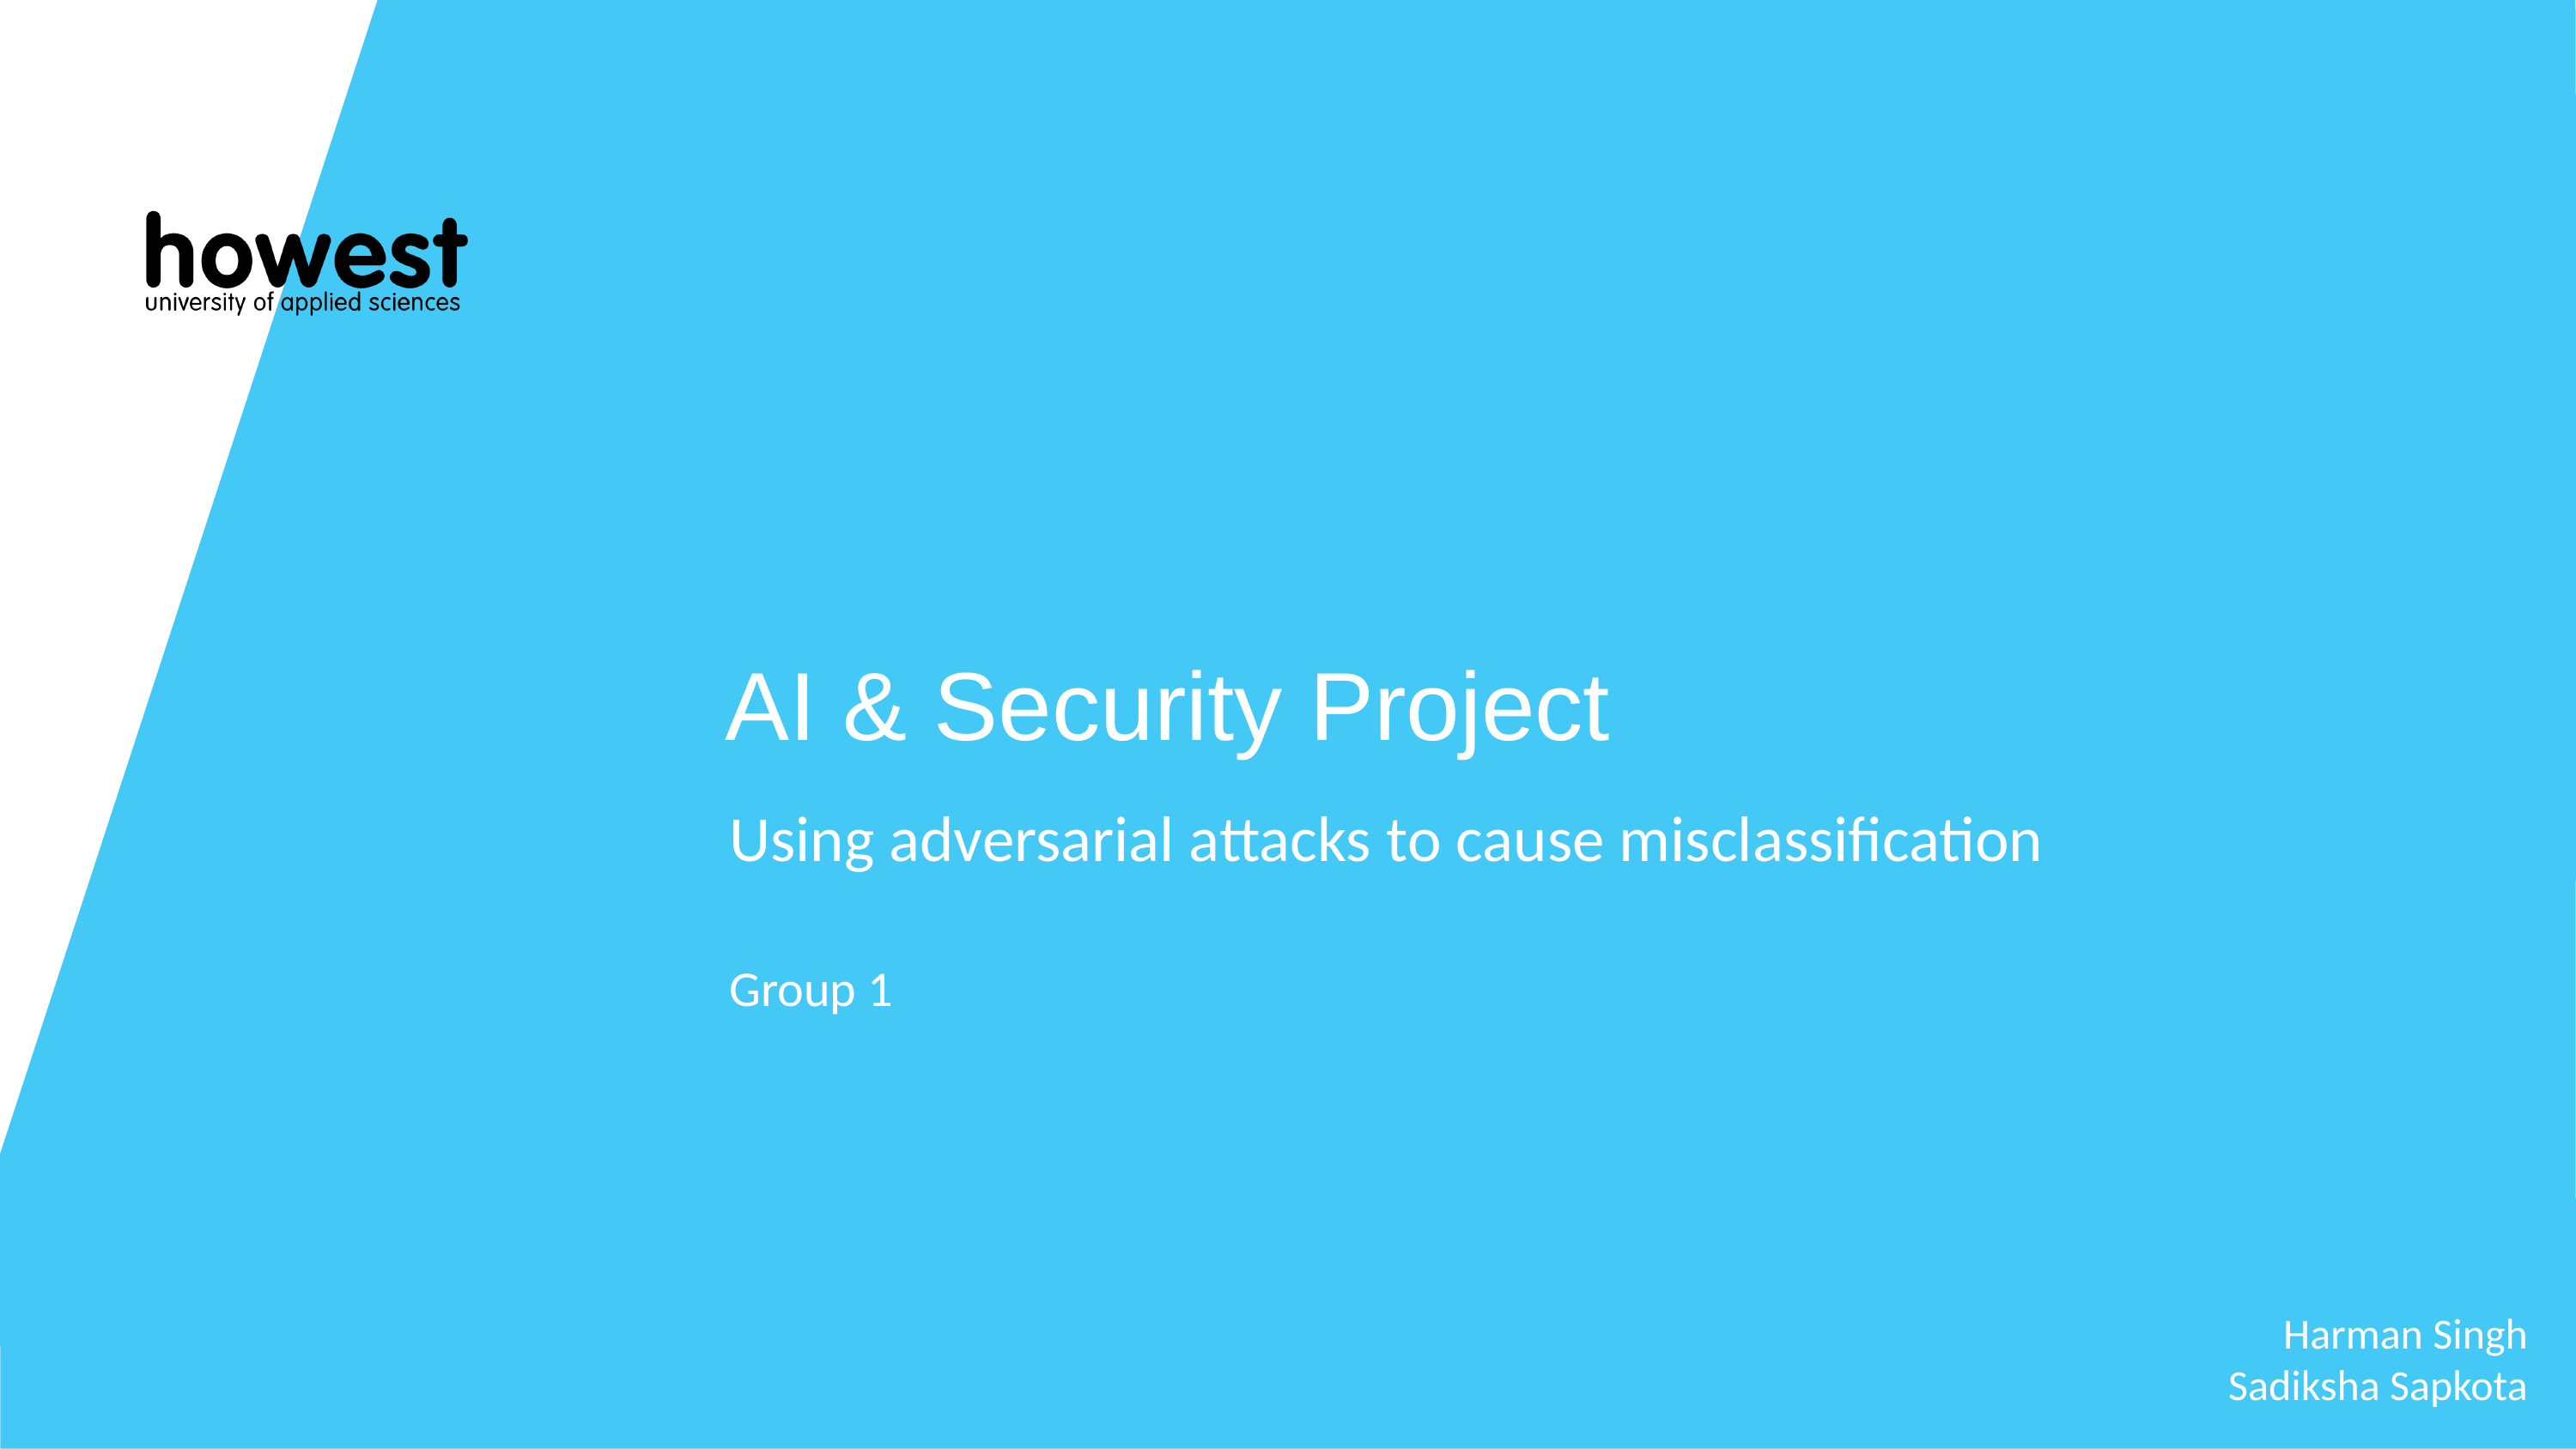

# AI & Security Project
Using adversarial attacks to cause misclassification

Group 1
Harman Singh
Sadiksha Sapkota